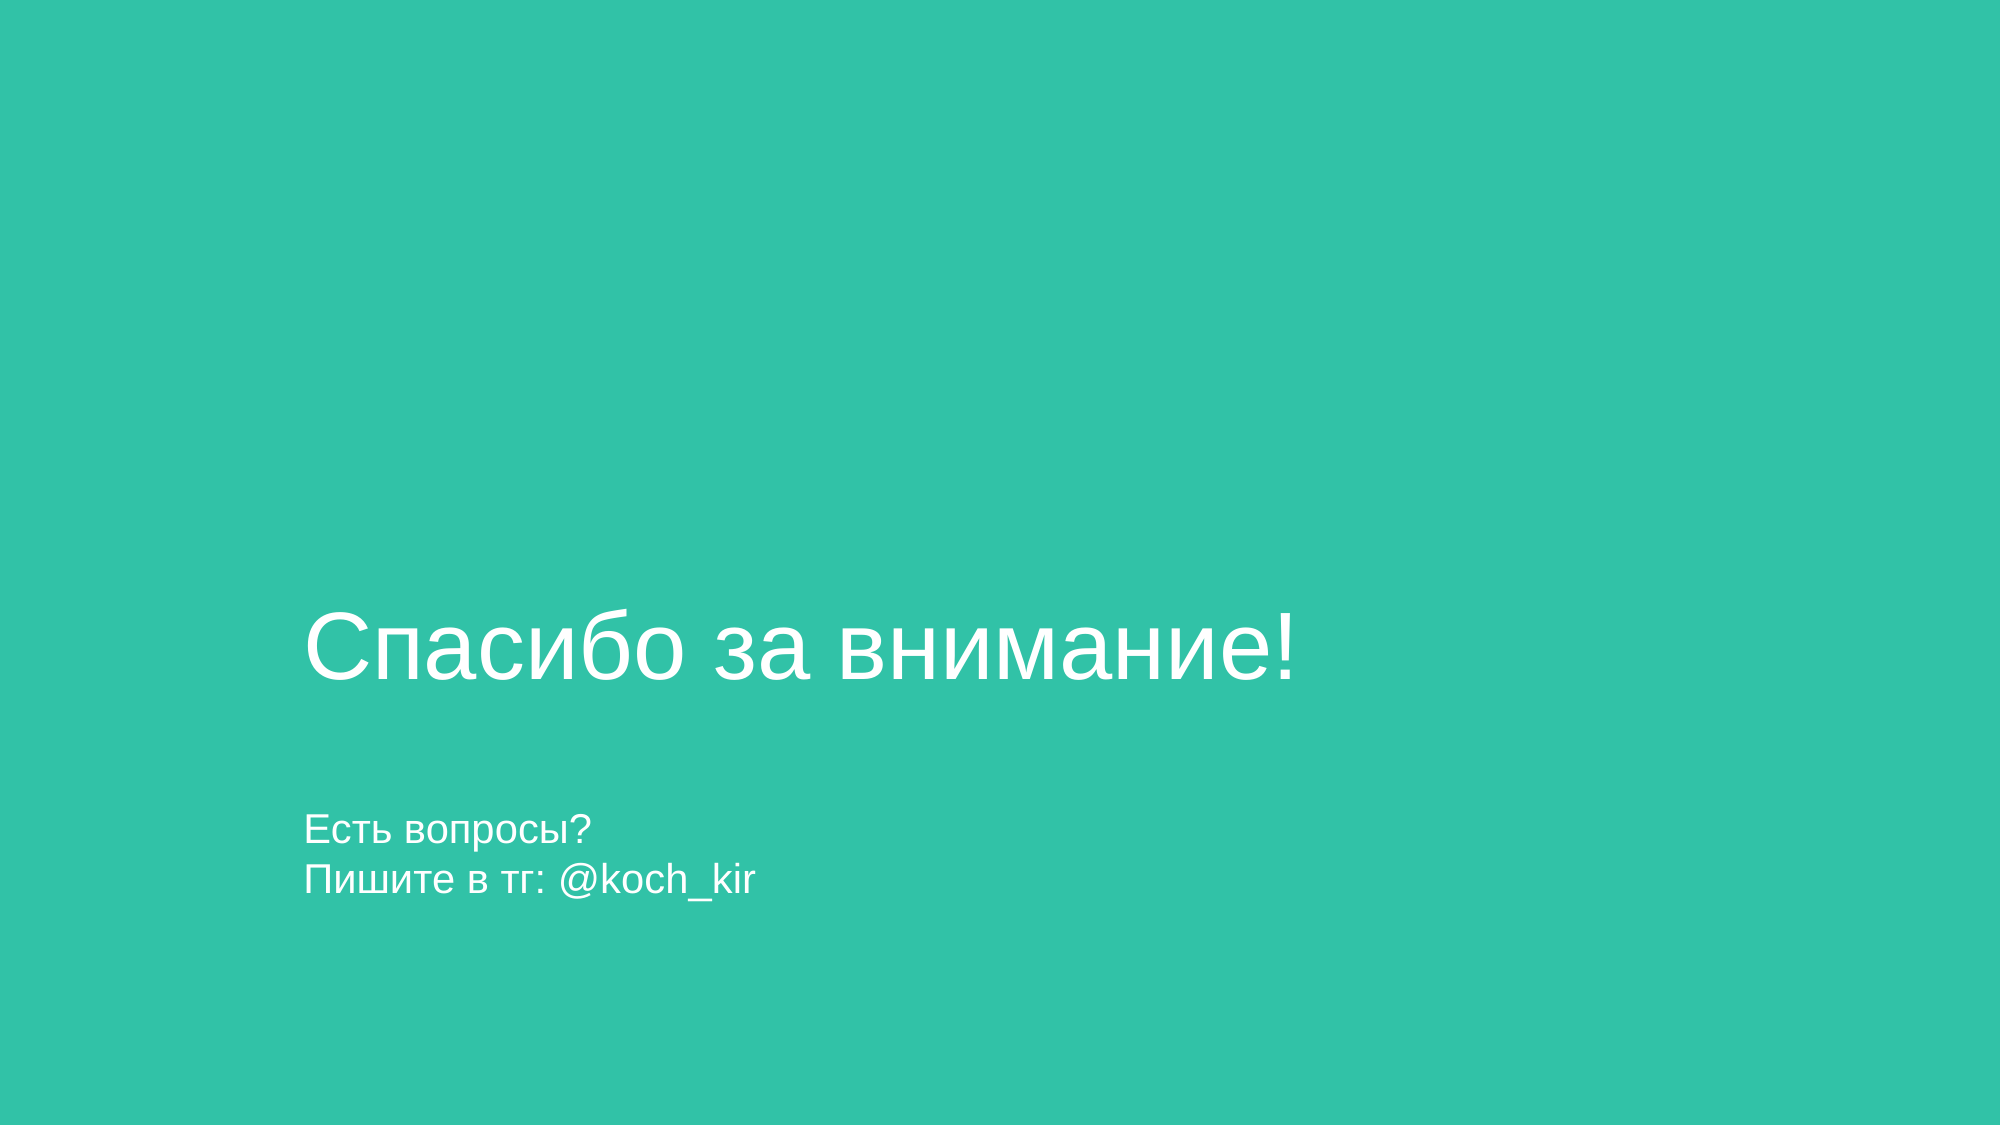

Спасибо за внимание!
# Есть вопросы? Пишите в тг: @koch_kir